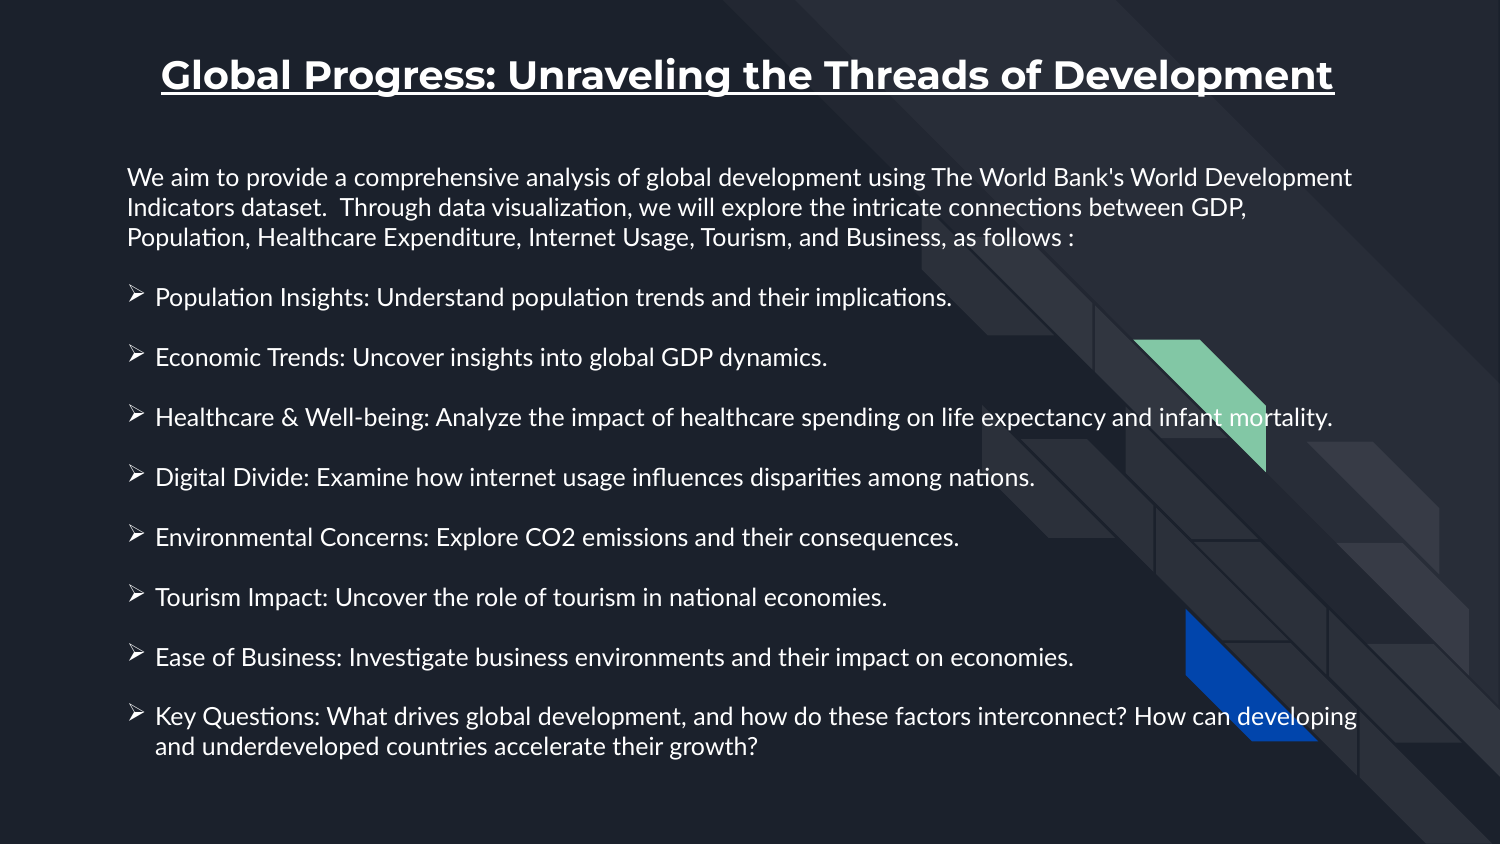

# Global Progress: Unraveling the Threads of Development

We aim to provide a comprehensive analysis of global development using The World Bank's World Development Indicators dataset.  Through data visualization, we will explore the intricate connections between GDP, Population, Healthcare Expenditure, Internet Usage, Tourism, and Business, as follows :

Population Insights: Understand population trends and their implications.

Economic Trends: Uncover insights into global GDP dynamics.

Healthcare & Well-being: Analyze the impact of healthcare spending on life expectancy and infant mortality.

Digital Divide: Examine how internet usage influences disparities among nations.

Environmental Concerns: Explore CO2 emissions and their consequences.

Tourism Impact: Uncover the role of tourism in national economies.

Ease of Business: Investigate business environments and their impact on economies.

Key Questions: What drives global development, and how do these factors interconnect? How can developing and underdeveloped countries accelerate their growth?